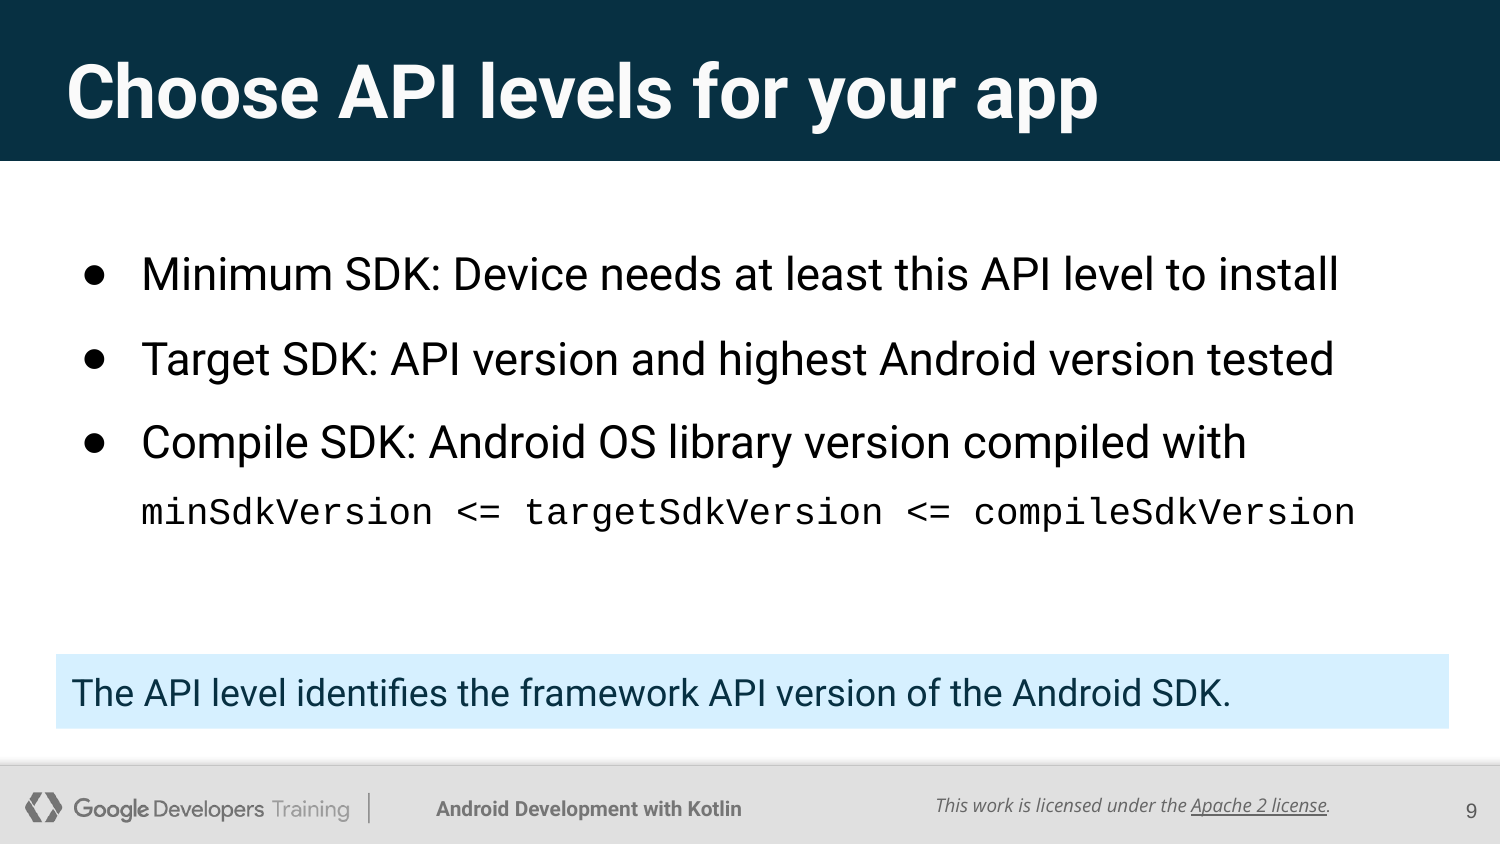

# Choose API levels for your app
Minimum SDK: Device needs at least this API level to install
Target SDK: API version and highest Android version tested
Compile SDK: Android OS library version compiled with
minSdkVersion <= targetSdkVersion <= compileSdkVersion
The API level identifies the framework API version of the Android SDK.
9